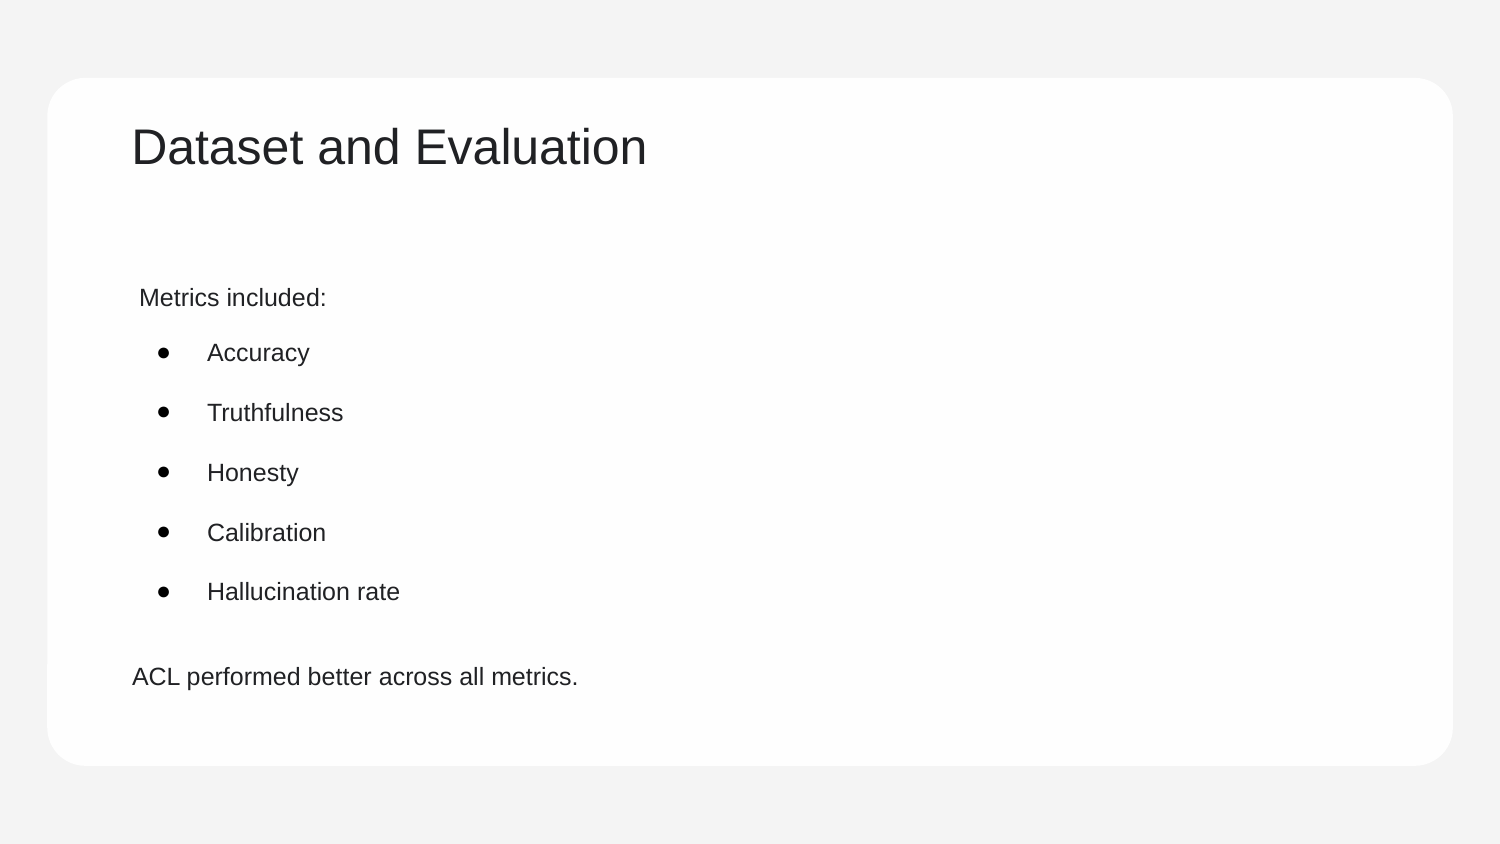

# Dataset and Evaluation
 Metrics included:
Accuracy
Truthfulness
Honesty
Calibration
Hallucination rate
ACL performed better across all metrics.